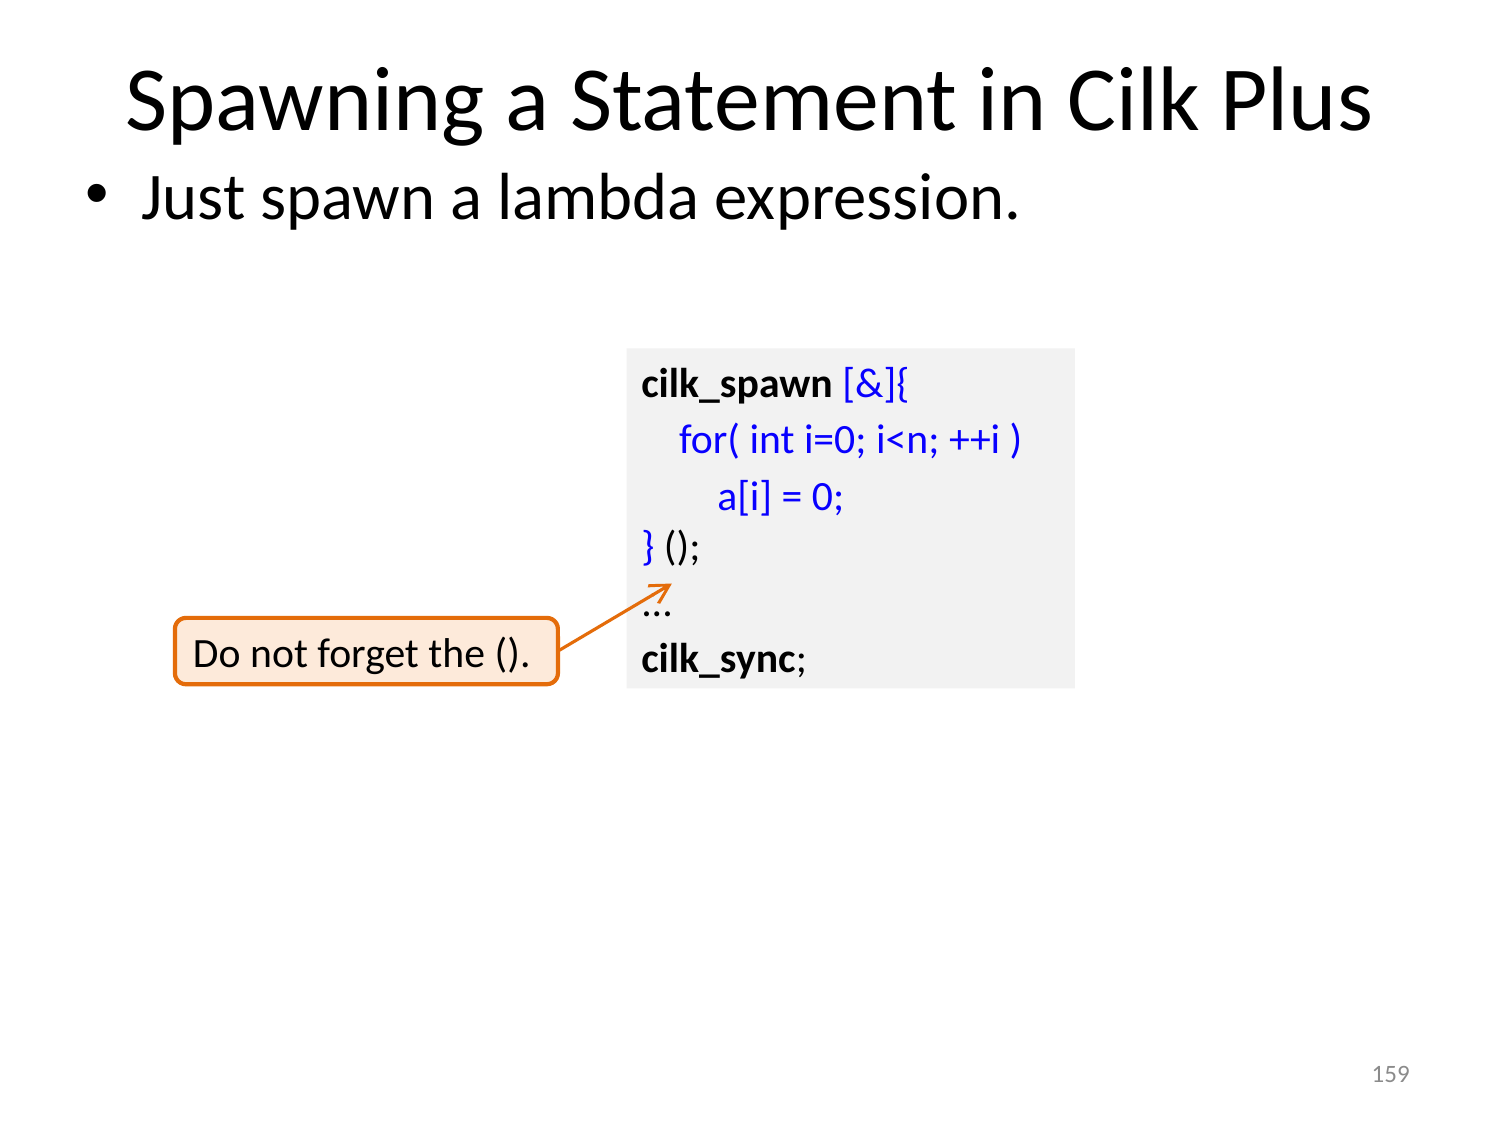

# Spawning a Statement in Cilk Plus
Just spawn a lambda expression.

cilk_spawn [&]{
    for( int i=0; i<n; ++i )
        a[i] = 0;
} ();
...
cilk_sync;
Do not forget the ().
159